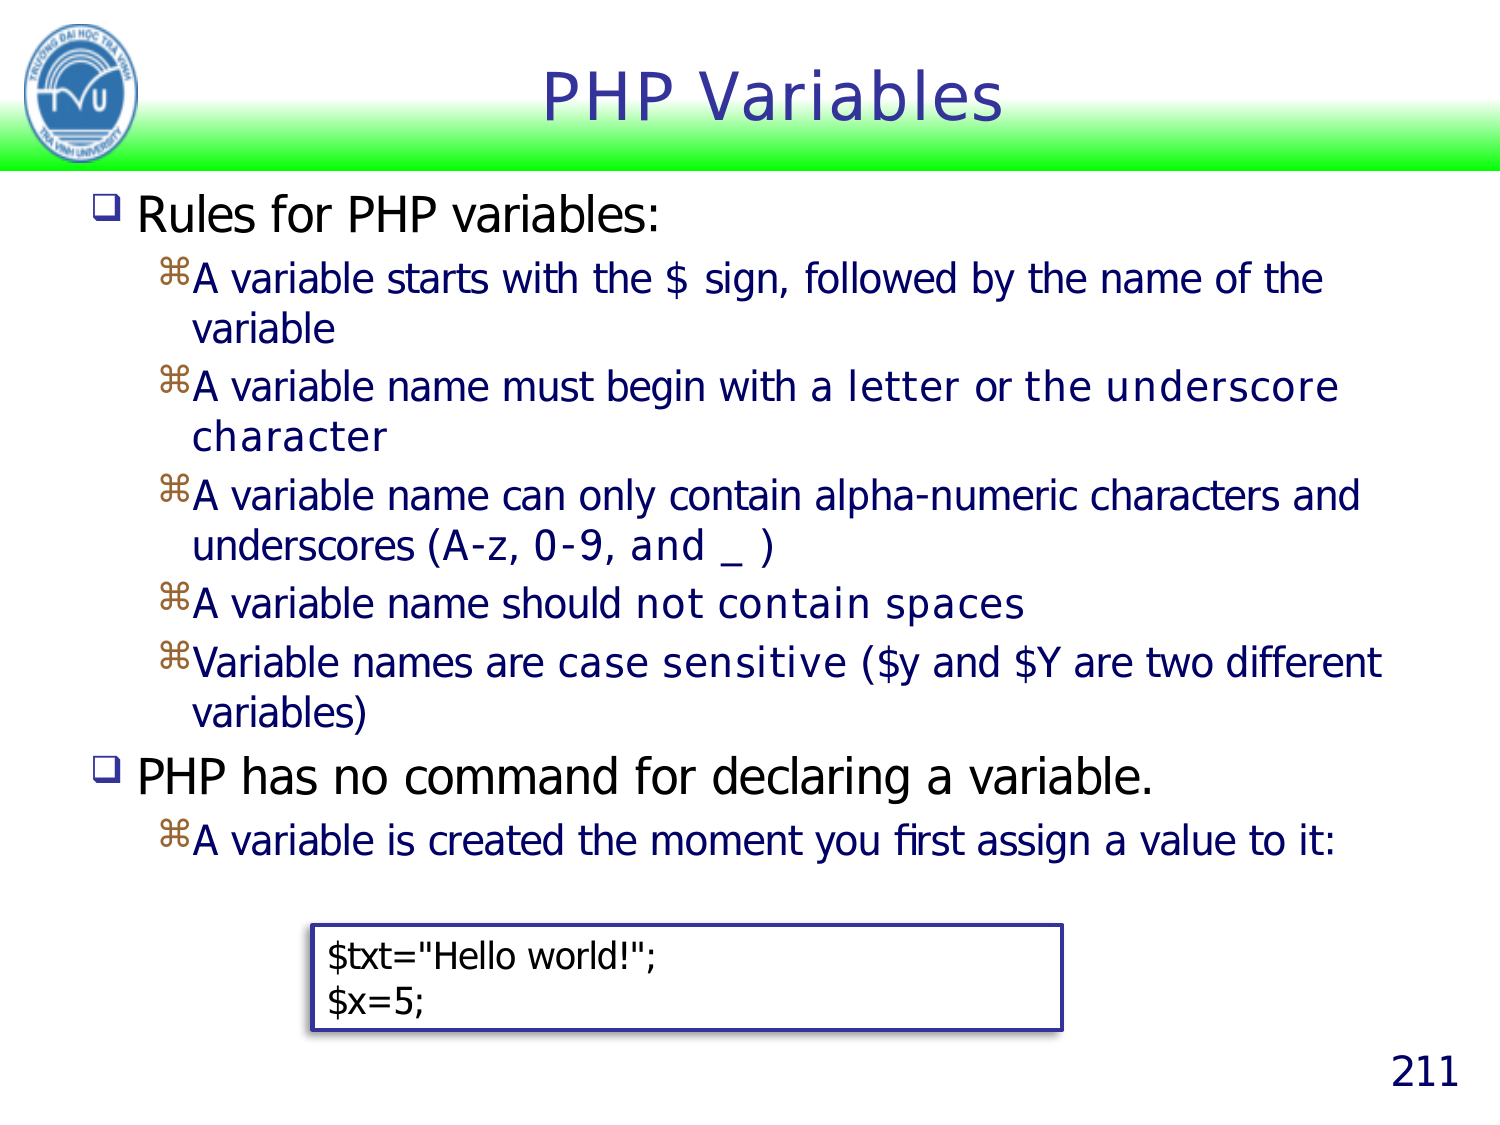

# PHP Variables
Rules for PHP variables:
A variable starts with the $ sign, followed by the name of the variable
A variable name must begin with a letter or the underscore character
A variable name can only contain alpha-numeric characters and underscores (A-z, 0-9, and _ )
A variable name should not contain spaces
Variable names are case sensitive ($y and $Y are two different variables)
PHP has no command for declaring a variable.
A variable is created the moment you first assign a value to it:

$txt="Hello world!";
$x=5;
211